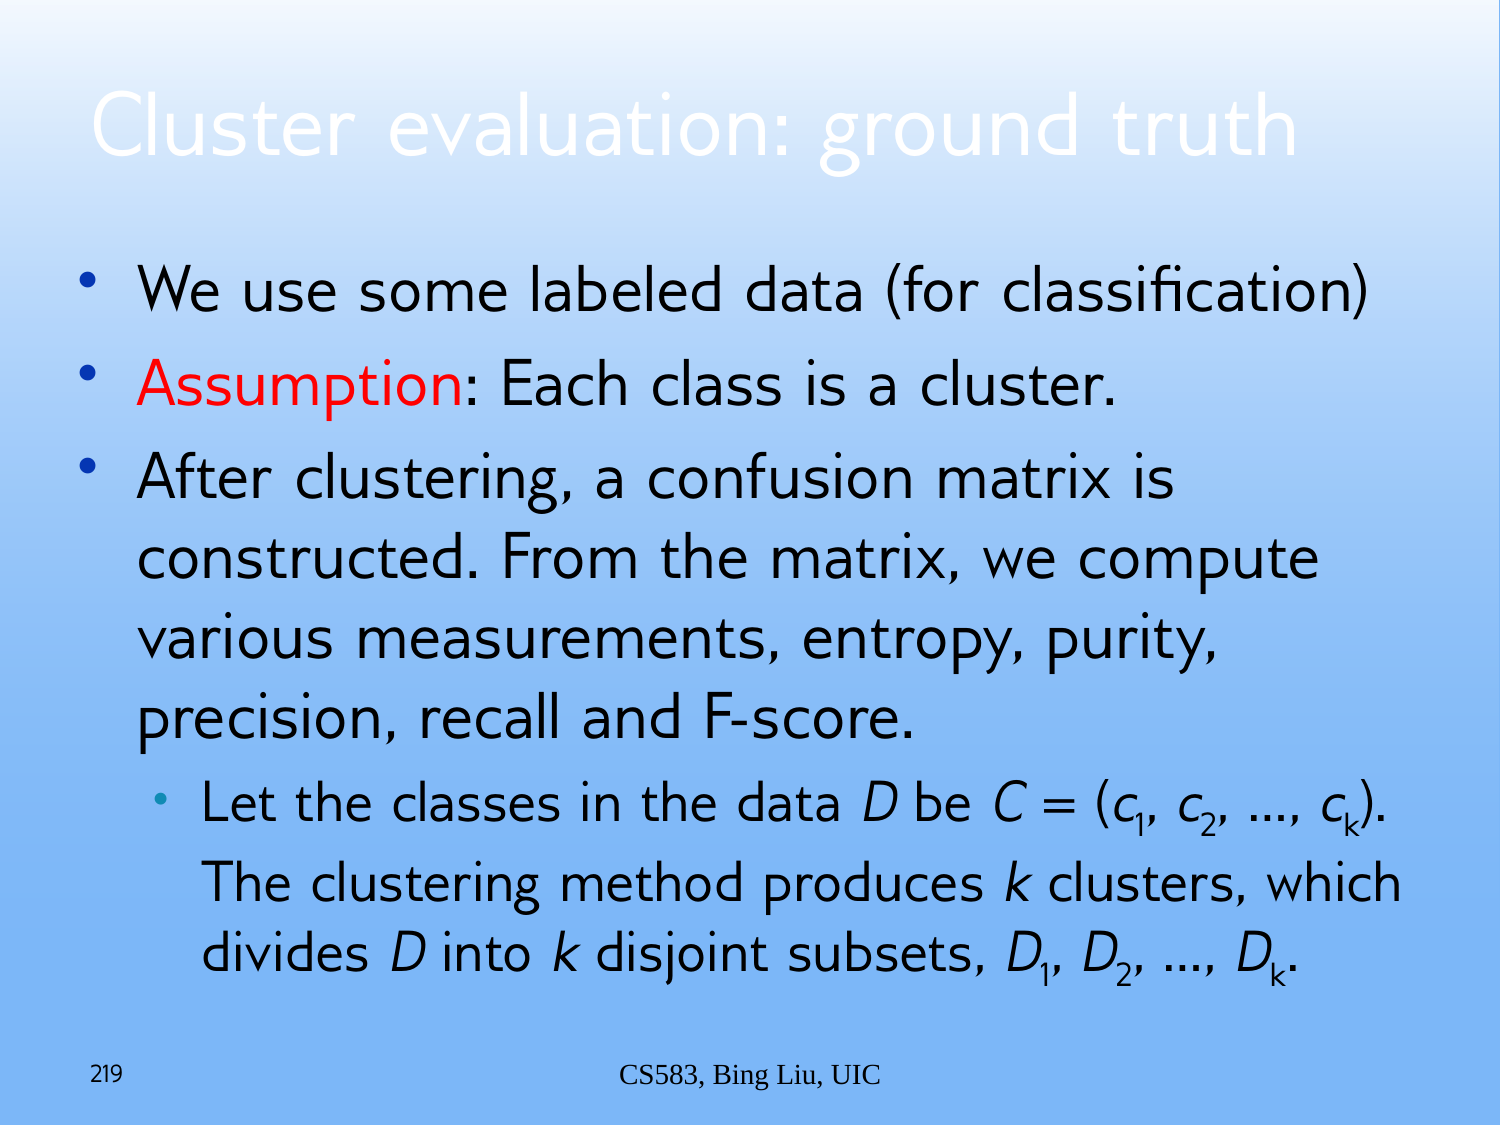

# Cluster evaluation: ground truth
We use some labeled data (for classification)
Assumption: Each class is a cluster.
After clustering, a confusion matrix is constructed. From the matrix, we compute various measurements, entropy, purity, precision, recall and F-score.
Let the classes in the data D be C = (c1, c2, …, ck). The clustering method produces k clusters, which divides D into k disjoint subsets, D1, D2, …, Dk.

219
CS583, Bing Liu, UIC